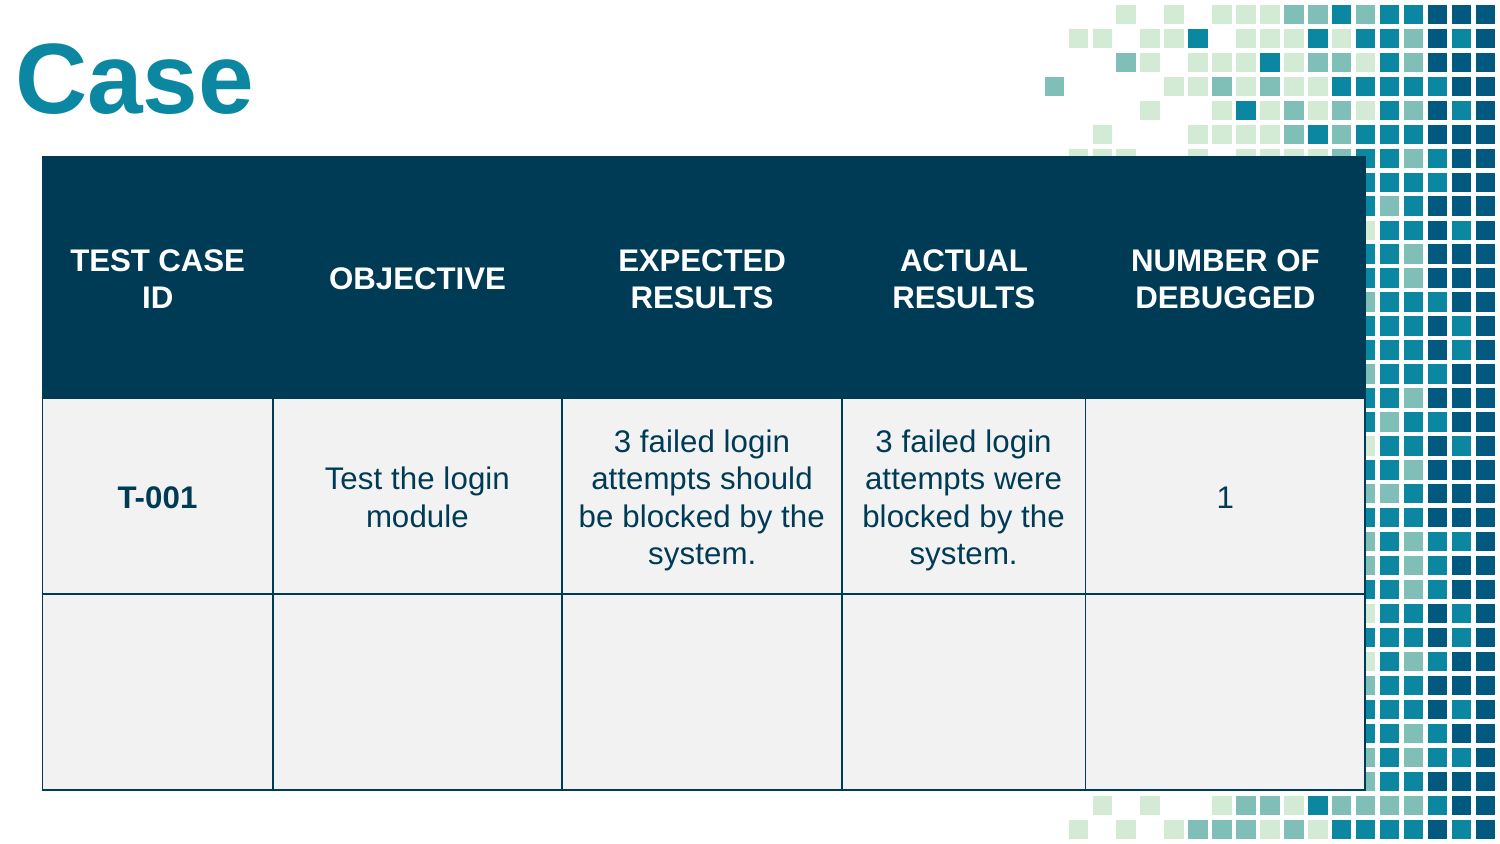

Test Case
| TEST CASE ID | OBJECTIVE | EXPECTED RESULTS | ACTUAL RESULTS | NUMBER OF DEBUGGED |
| --- | --- | --- | --- | --- |
| T-001 | Test the login module | 3 failed login attempts should be blocked by the system. | 3 failed login attempts were blocked by the system. | 1 |
|  |  |  |  |  |